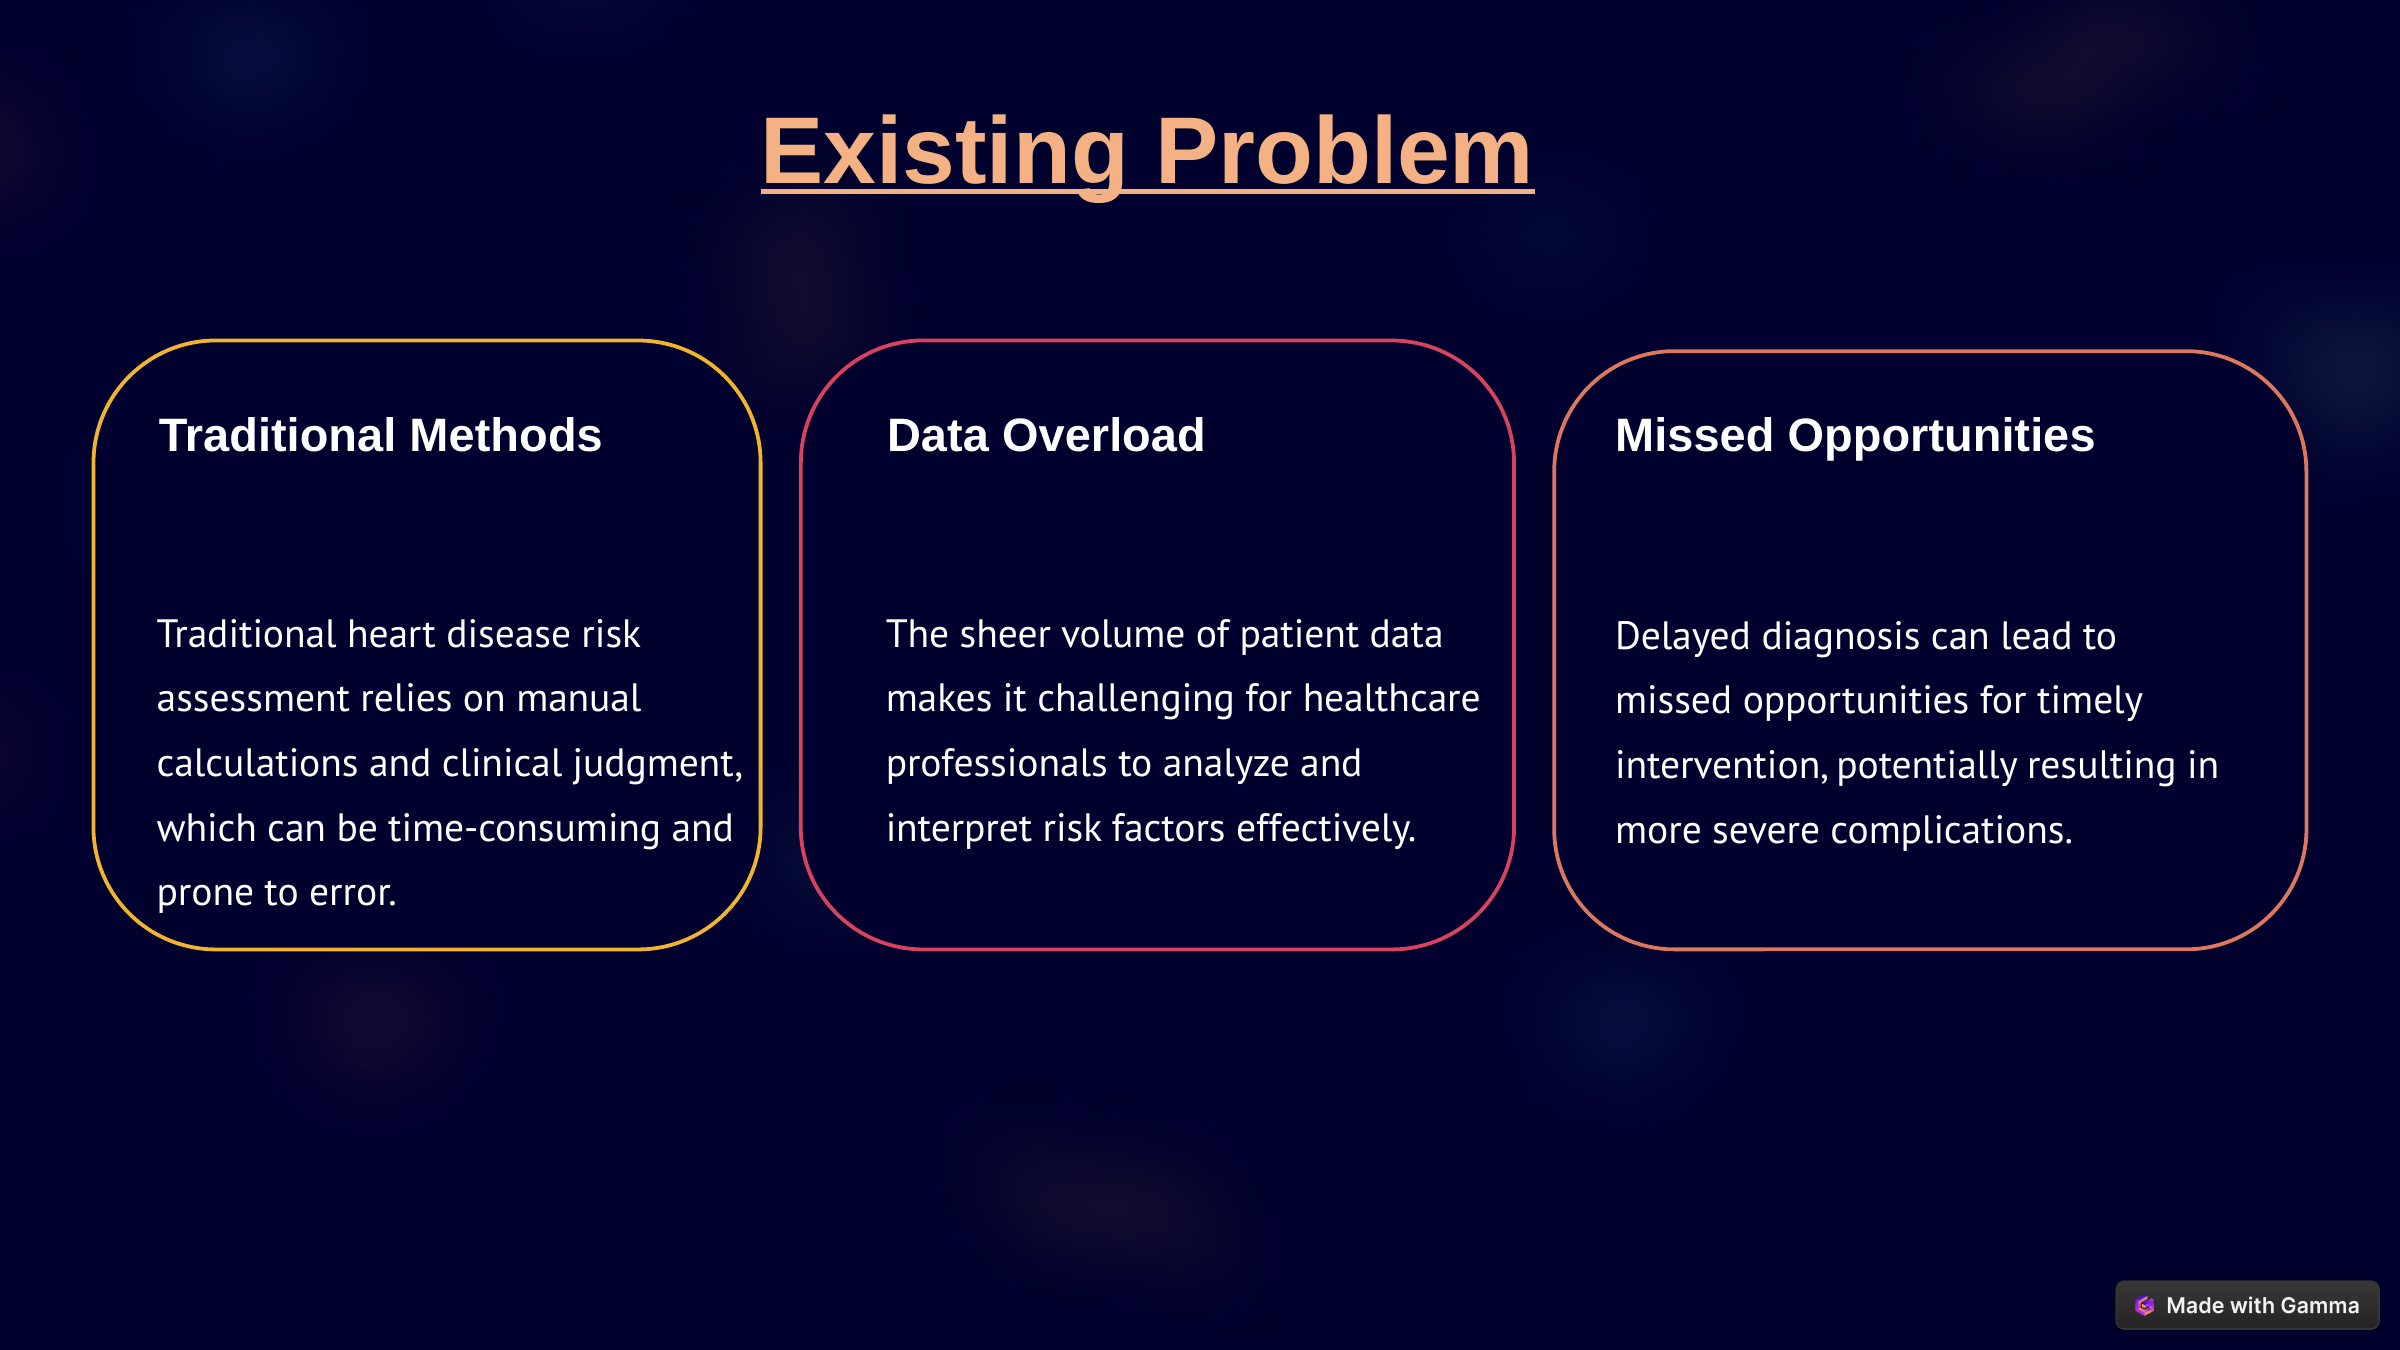

Existing Problem

Traditional Methods
Data Overload
Missed Opportunities
Traditional heart disease risk assessment relies on manual calculations and clinical judgment, which can be time-consuming and prone to error.
The sheer volume of patient data makes it challenging for healthcare professionals to analyze and interpret risk factors effectively.
Delayed diagnosis can lead to missed opportunities for timely intervention, potentially resulting in more severe complications.